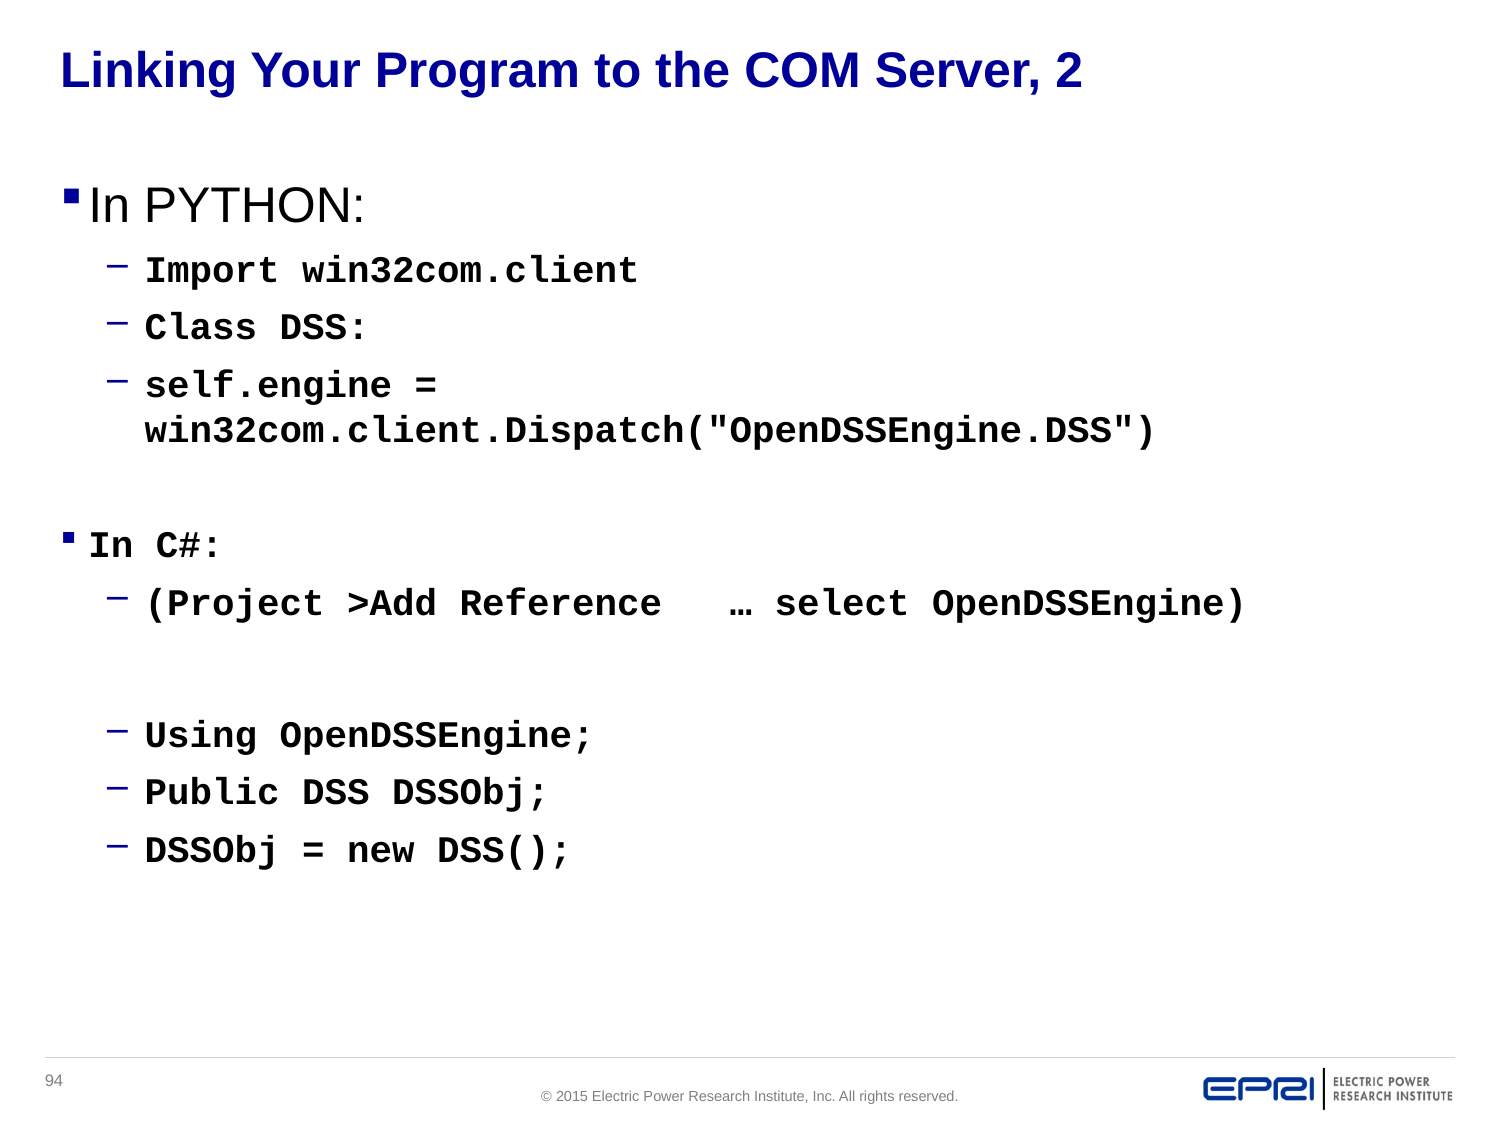

# Linking Your Program to the COM Server, 2
In PYTHON:
Import win32com.client
Class DSS:
self.engine = win32com.client.Dispatch("OpenDSSEngine.DSS")

In C#:
(Project >Add Reference   … select OpenDSSEngine)

Using OpenDSSEngine;
Public DSS DSSObj;
DSSObj = new DSS();